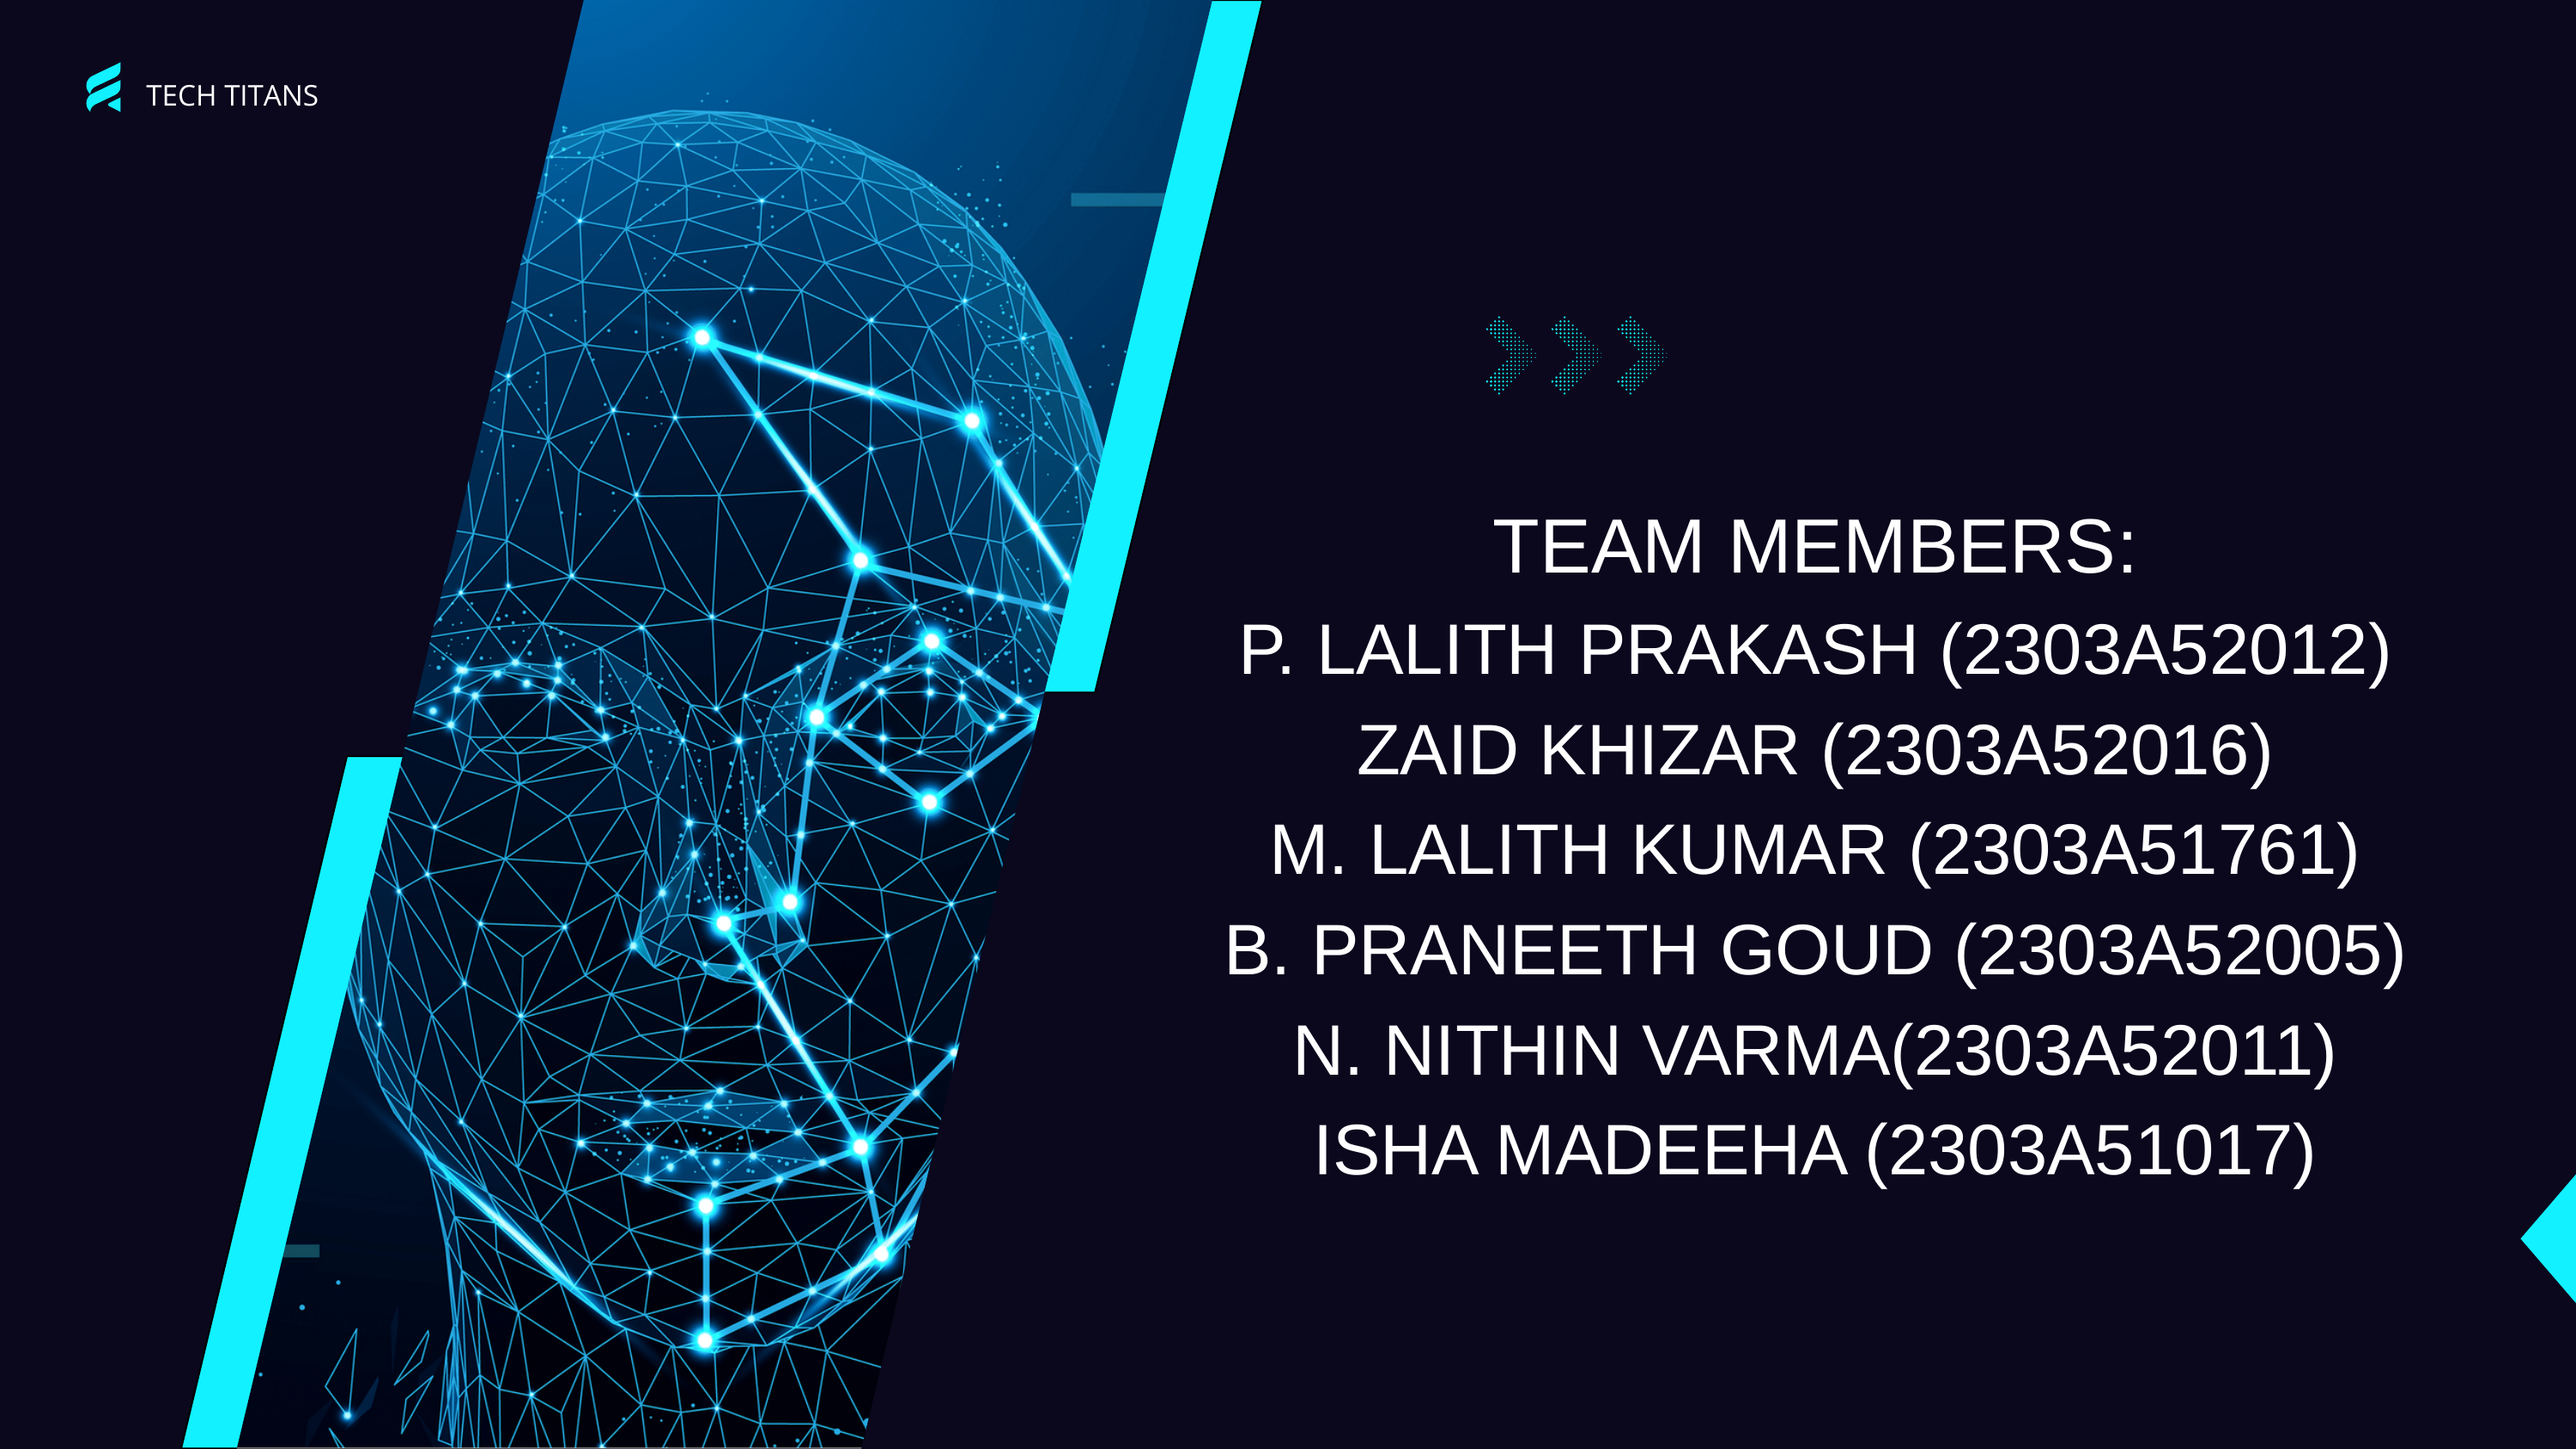

TECH TITANS

TEAM MEMBERS:
P. LALITH PRAKASH (2303A52012)
ZAID KHIZAR (2303A52016)
M. LALITH KUMAR (2303A51761)
B. PRANEETH GOUD (2303A52005)
N. NITHIN VARMA(2303A52011)
ISHA MADEEHA (2303A51017)